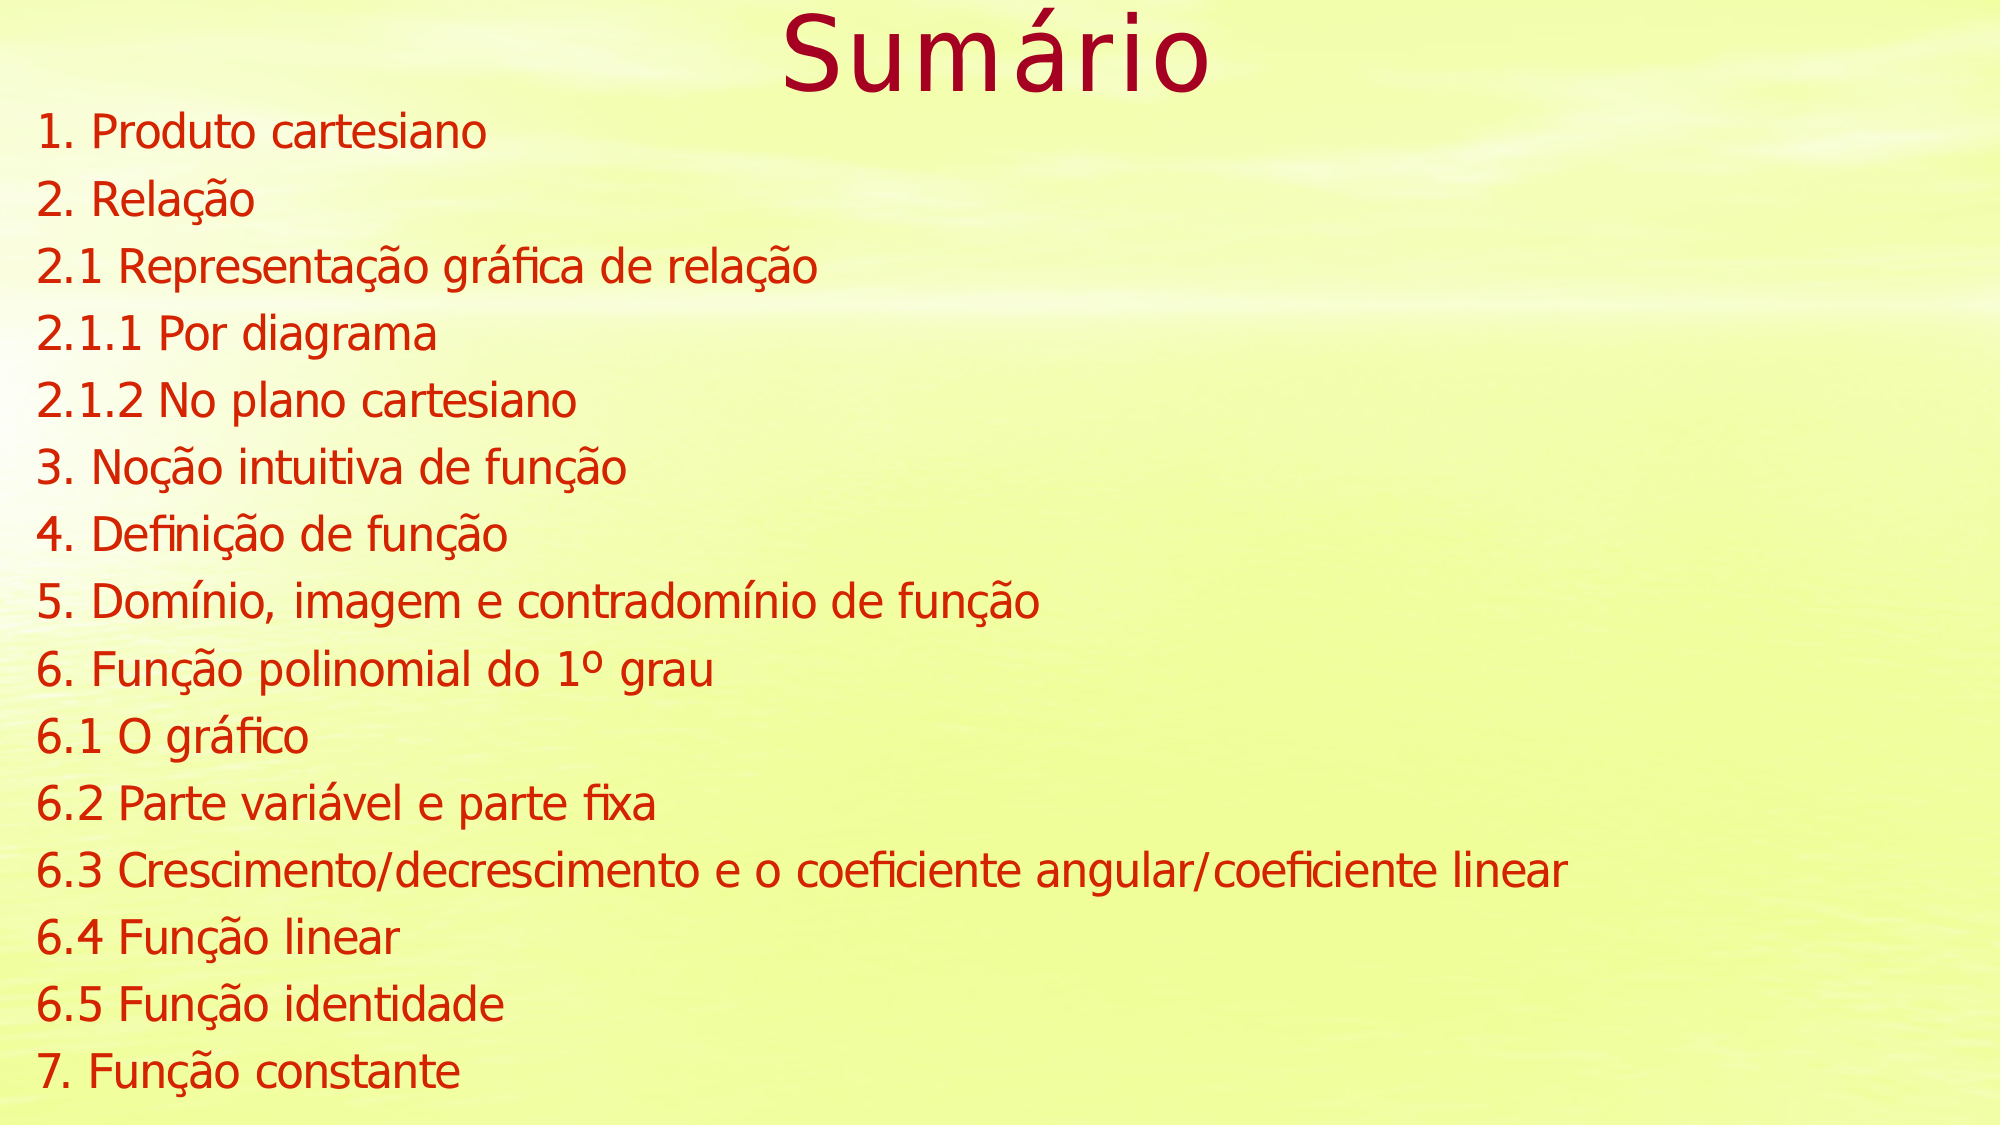

# Sumário
1. Produto cartesiano
2. Relação
2.1 Representação gráfica de relação
2.1.1 Por diagrama
2.1.2 No plano cartesiano
3. Noção intuitiva de função
4. Definição de função
5. Domínio, imagem e contradomínio de função
6. Função polinomial do 1º grau
6.1 O gráfico
6.2 Parte variável e parte fixa
6.3 Crescimento/decrescimento e o coeficiente angular/coeficiente linear
6.4 Função linear
6.5 Função identidade
7. Função constante